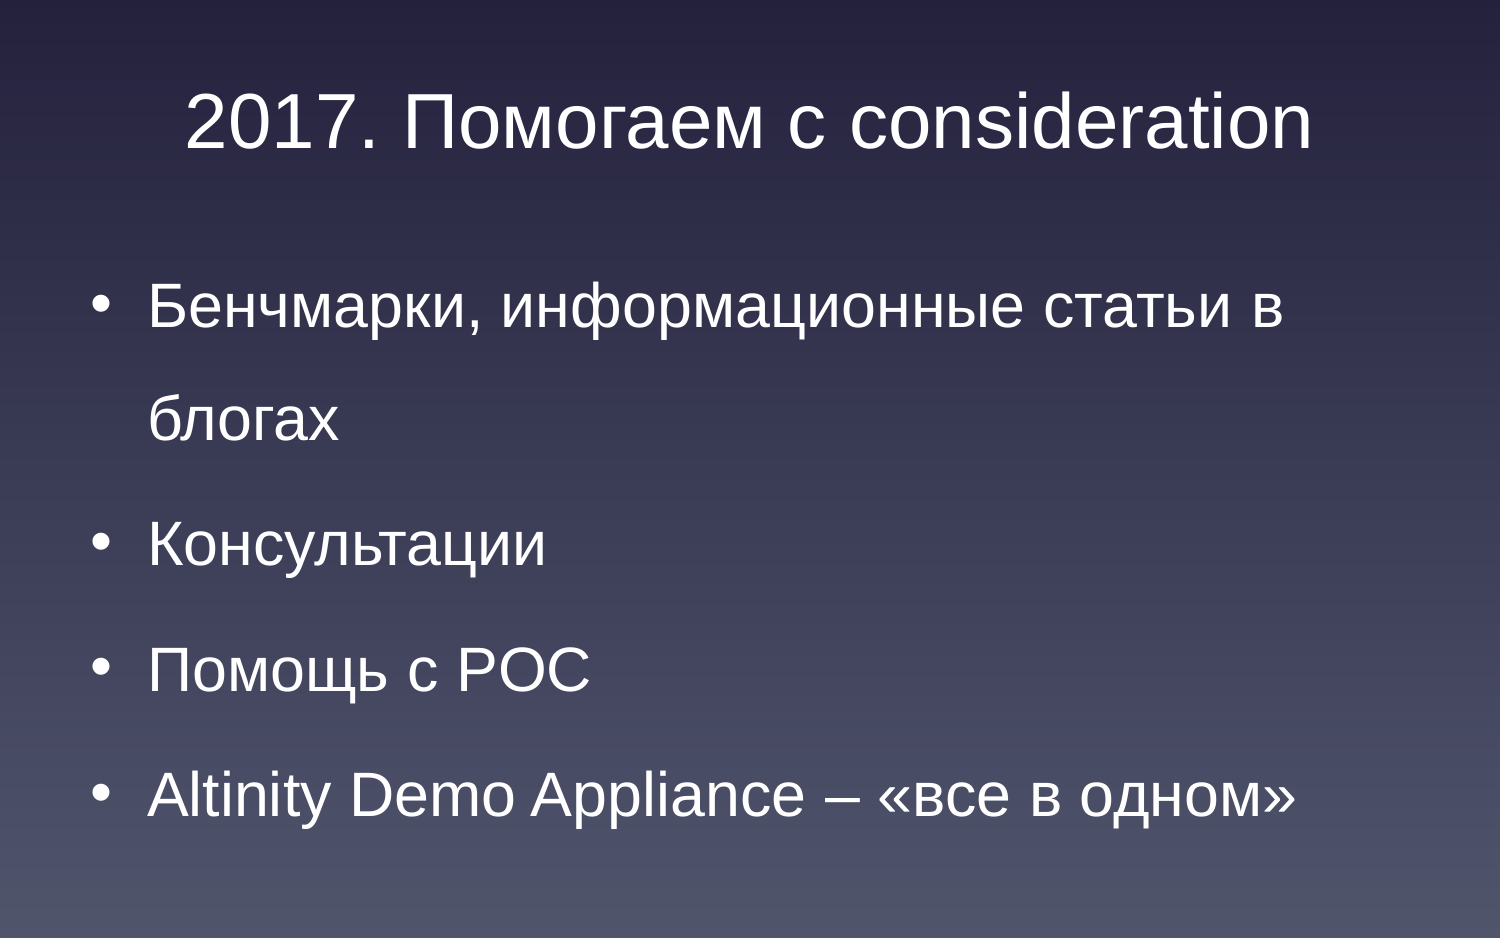

# 2017. Помогаем с consideration
Бенчмарки, информационные статьи в блогах
Консультации
Помощь с POC
Altinity Demo Appliance – «все в одном»